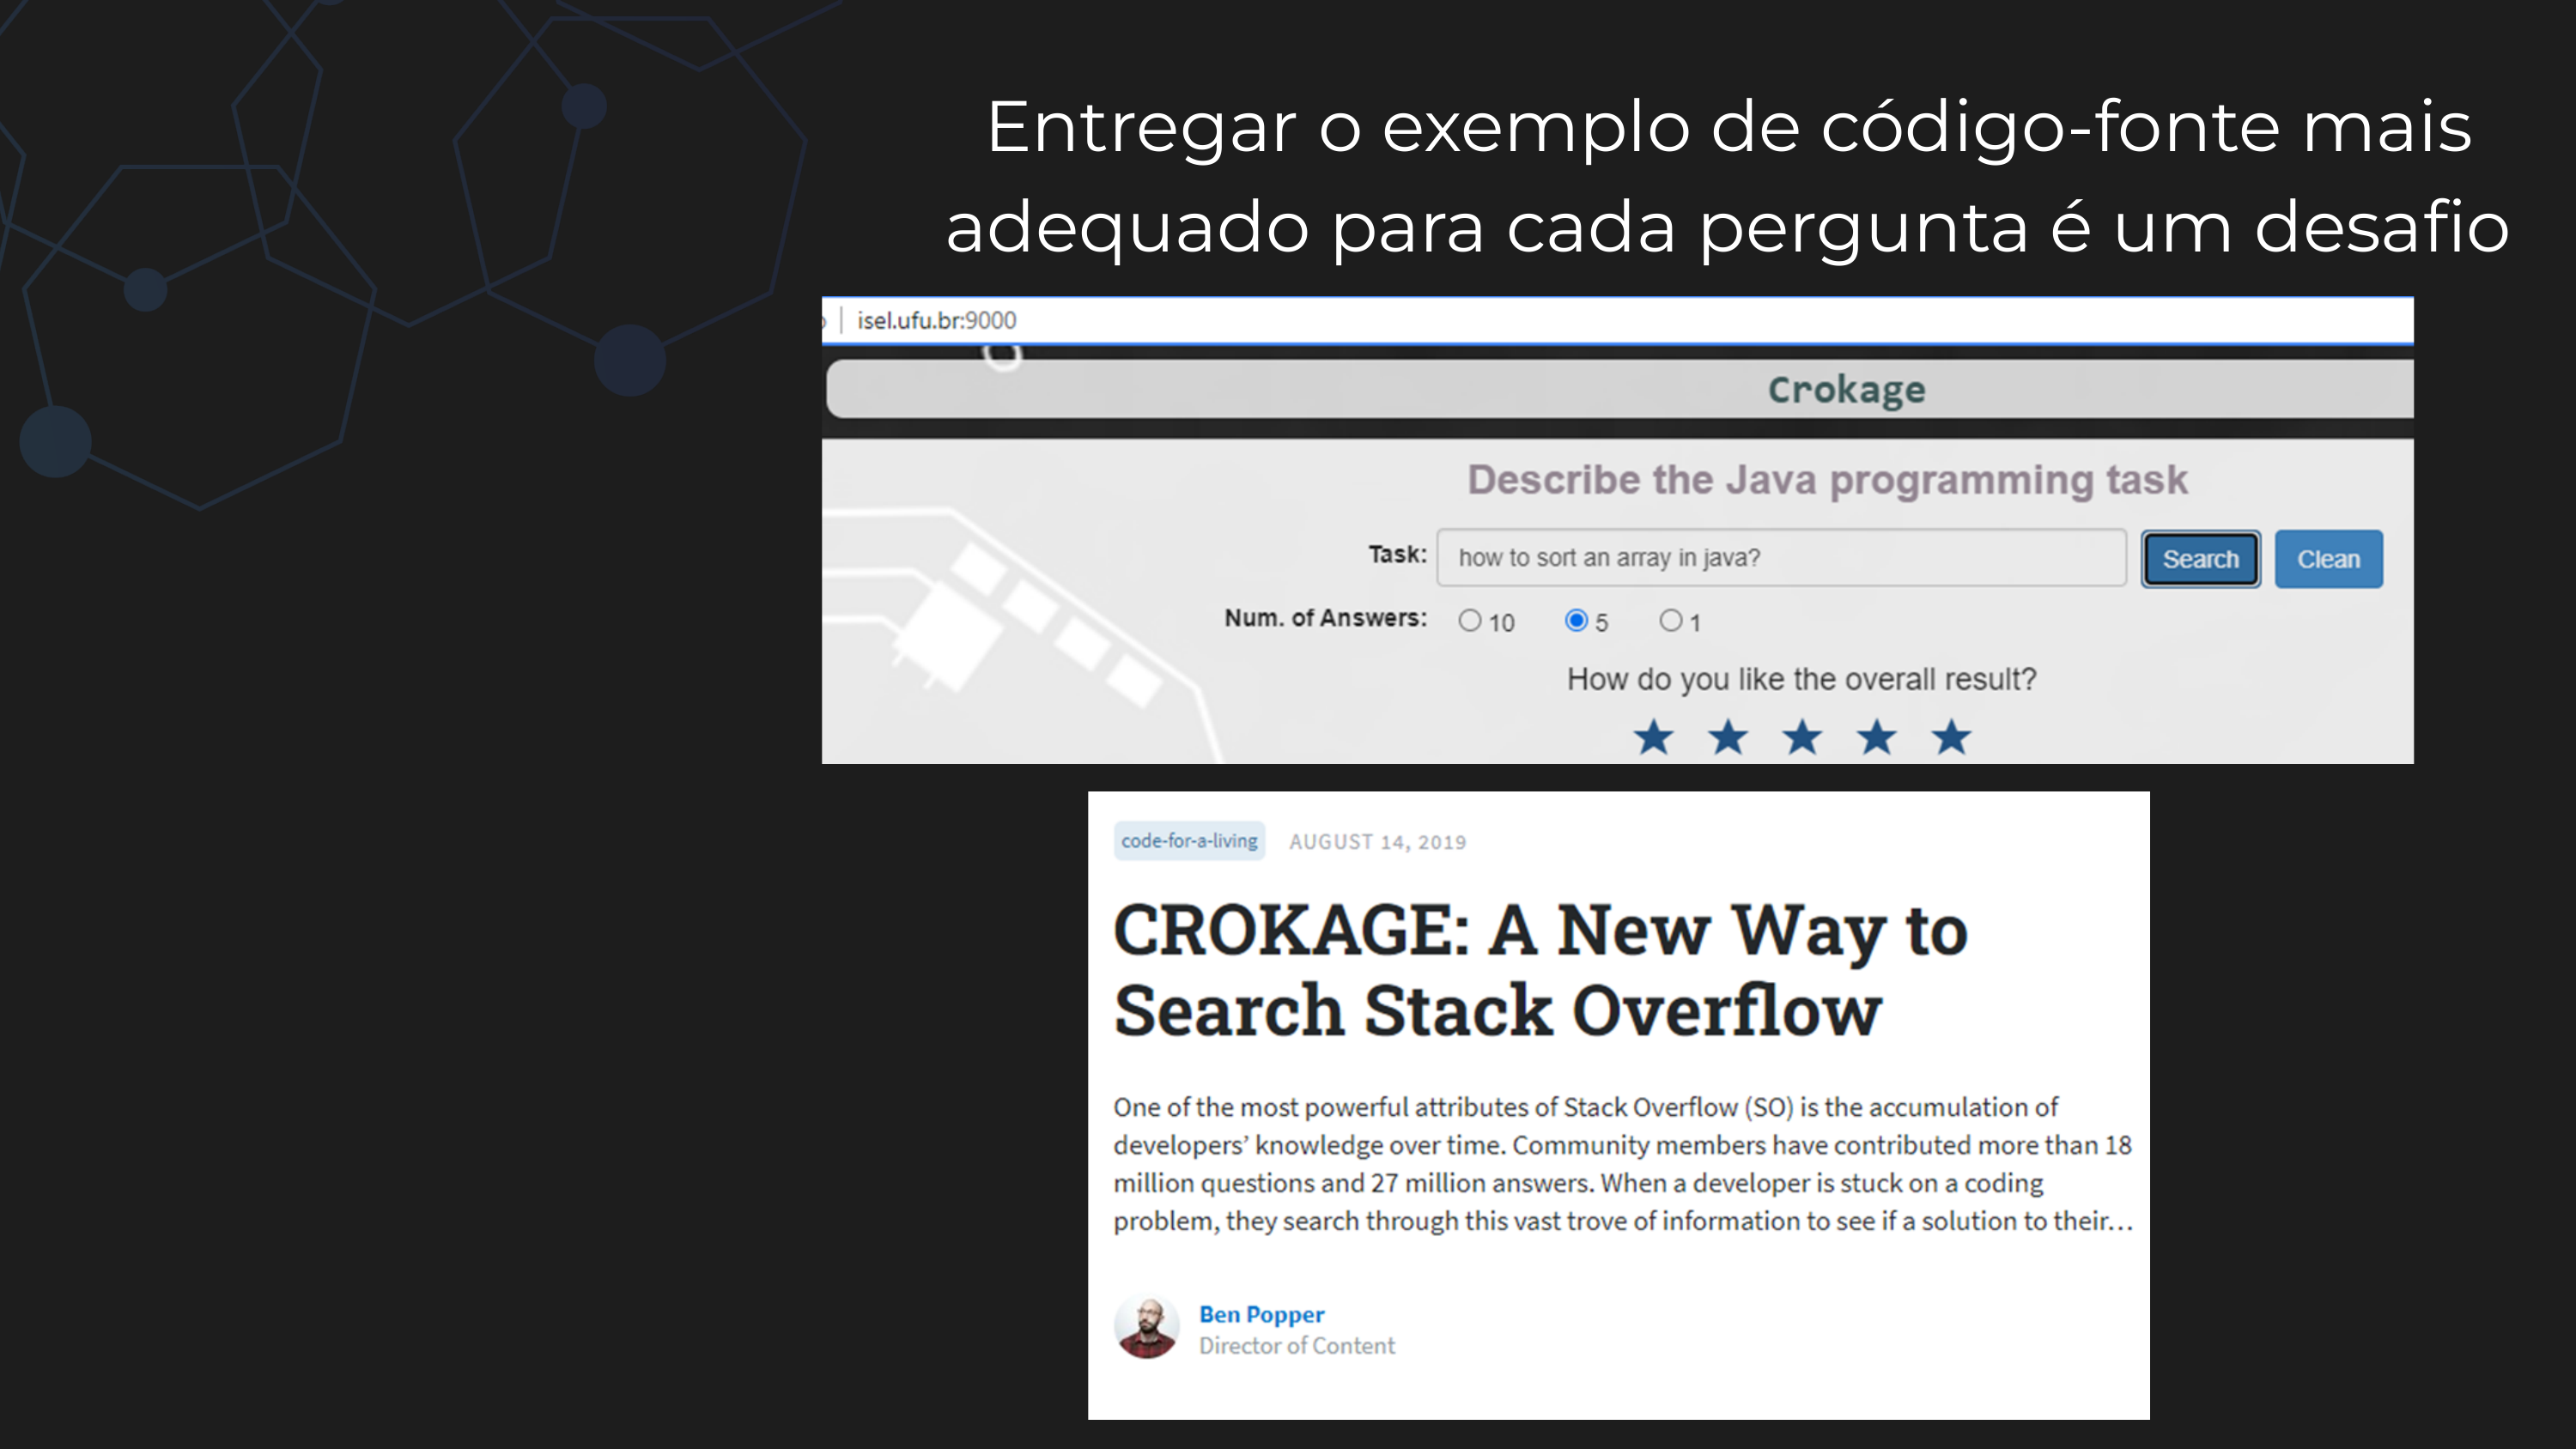

Entregar o exemplo de código-fonte mais adequado para cada pergunta é um desafio